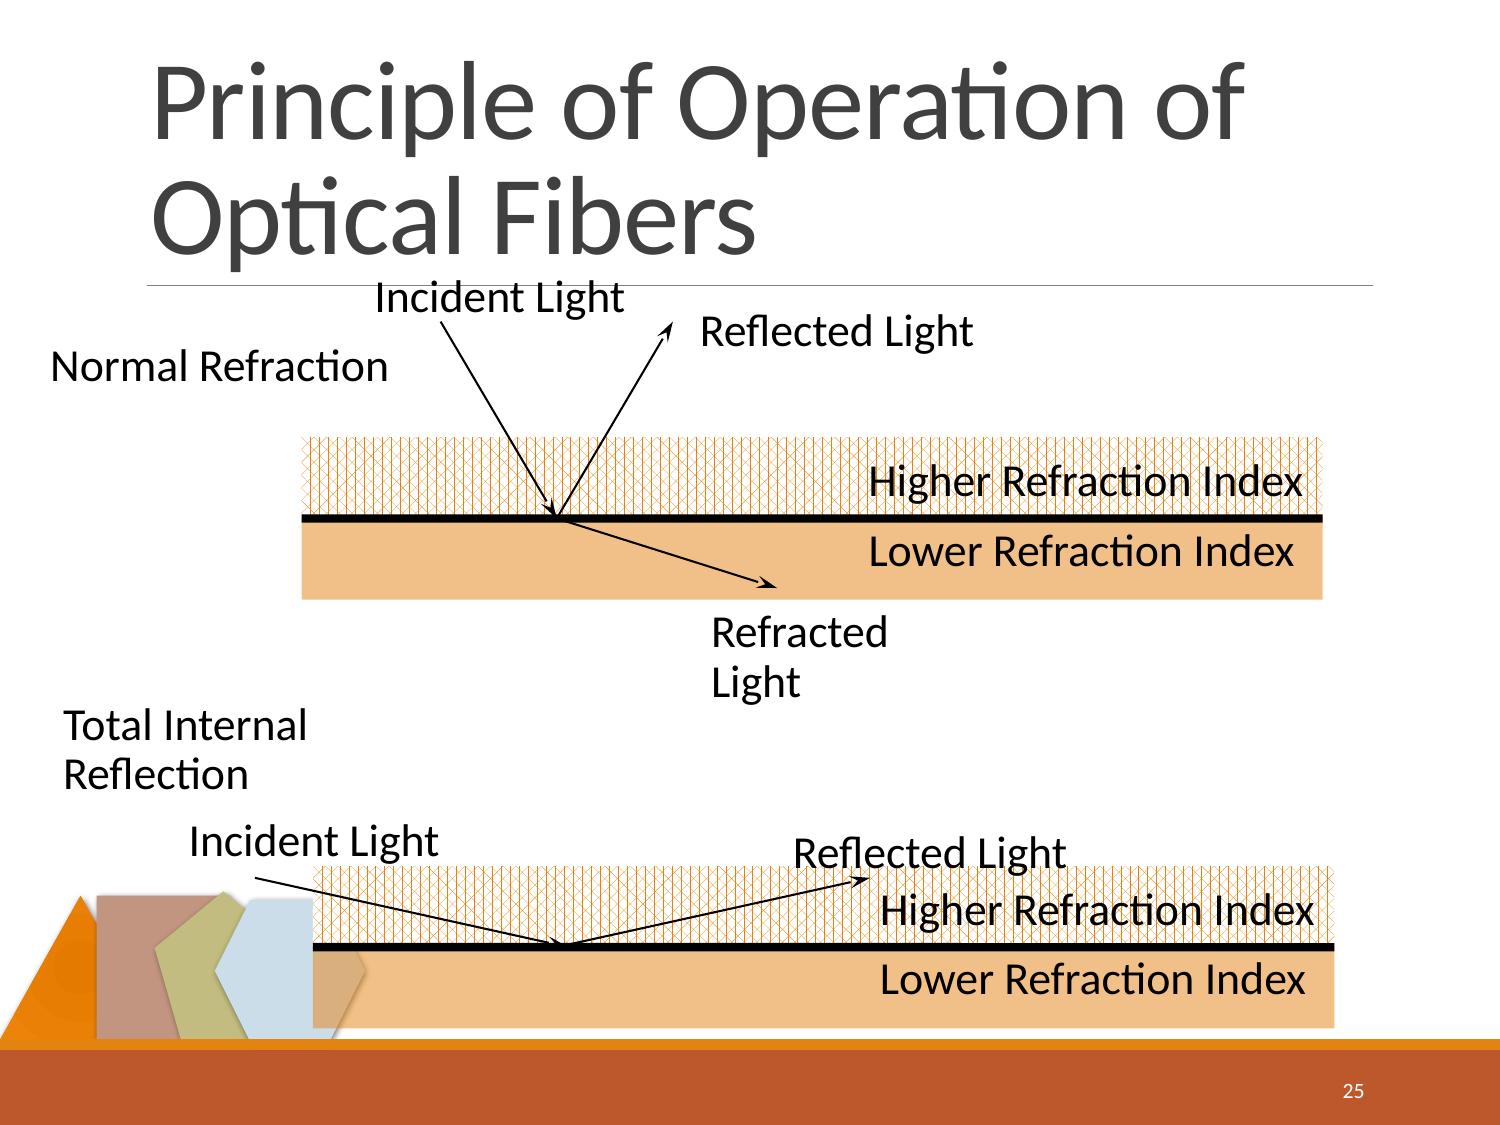

# Principle of Operation of Optical Fibers
Incident Light
Reflected Light

Normal Refraction

Higher Refraction Index

Lower Refraction Index
Refracted
Light
Total Internal
Reflection
Incident Light
Reflected Light

Higher Refraction Index

Lower Refraction Index
25